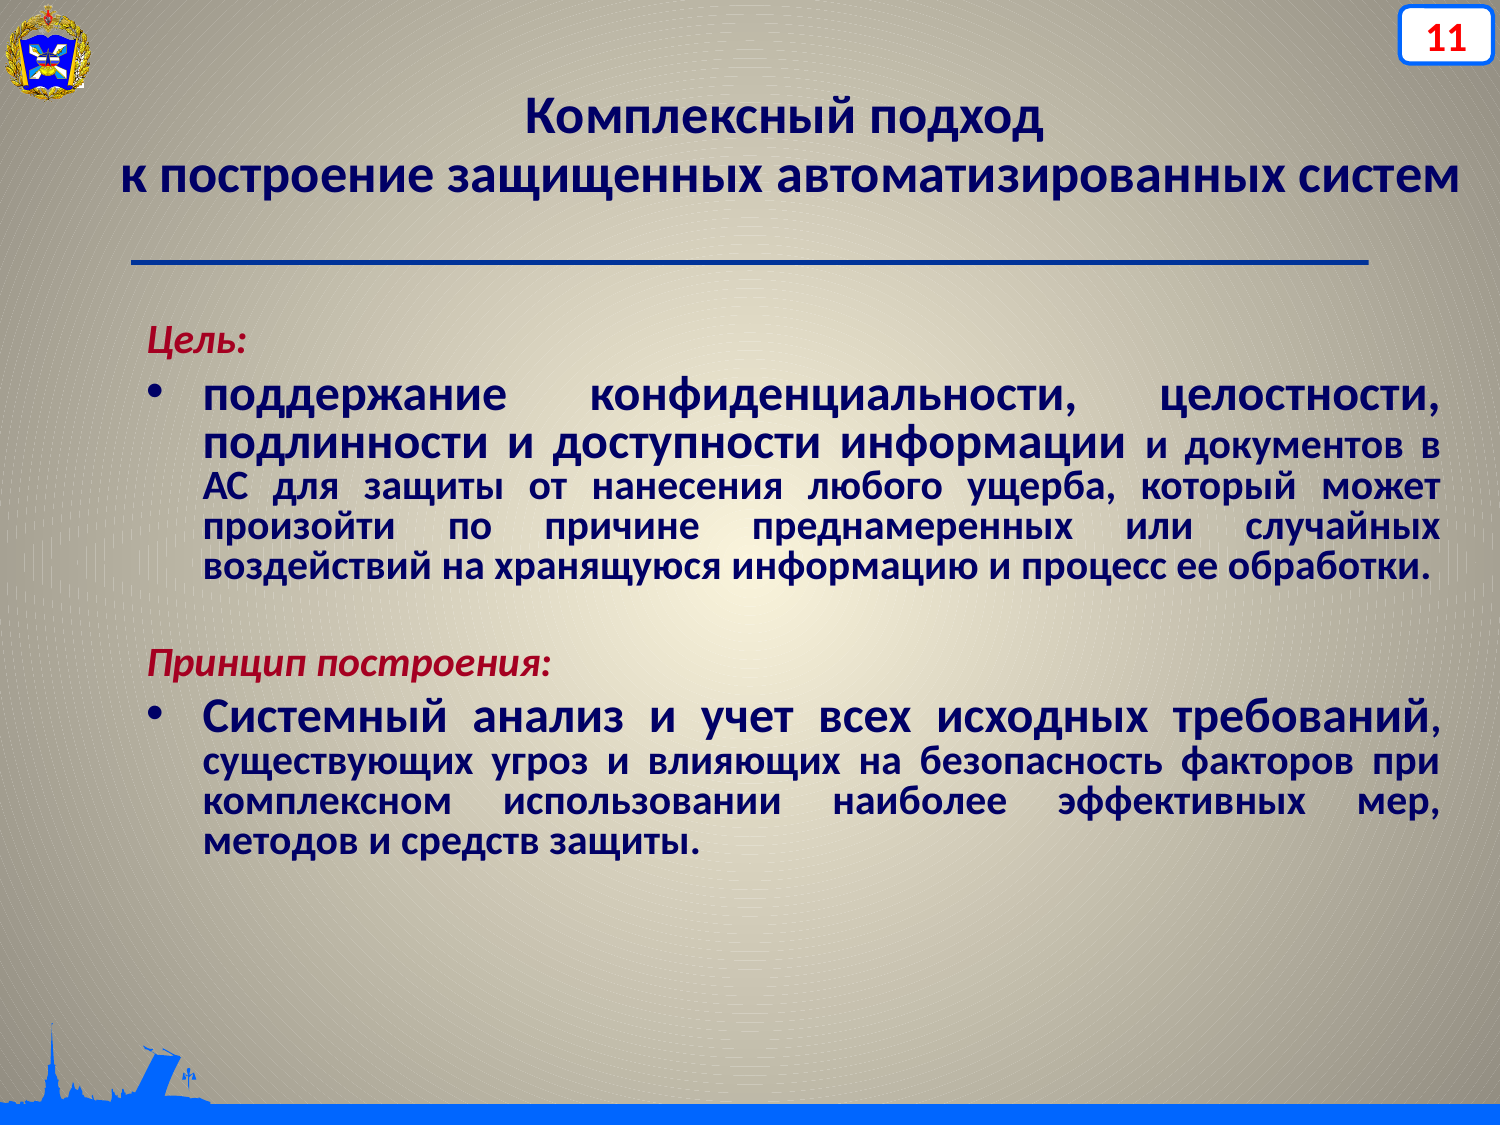

11
Комплексный подход
к построение защищенных автоматизированных систем

Цель:
поддержание конфиденциальности, целостности, подлинности и доступности информации и документов в АС для защиты от нанесения любого ущерба, который может произойти по причине преднамеренных или случайных воздействий на хранящуюся информацию и процесс ее обработки.

Принцип построения:
Системный анализ и учет всех исходных требований, существующих угроз и влияющих на безопасность факторов при комплексном использовании наиболее эффективных мер, методов и средств защиты.